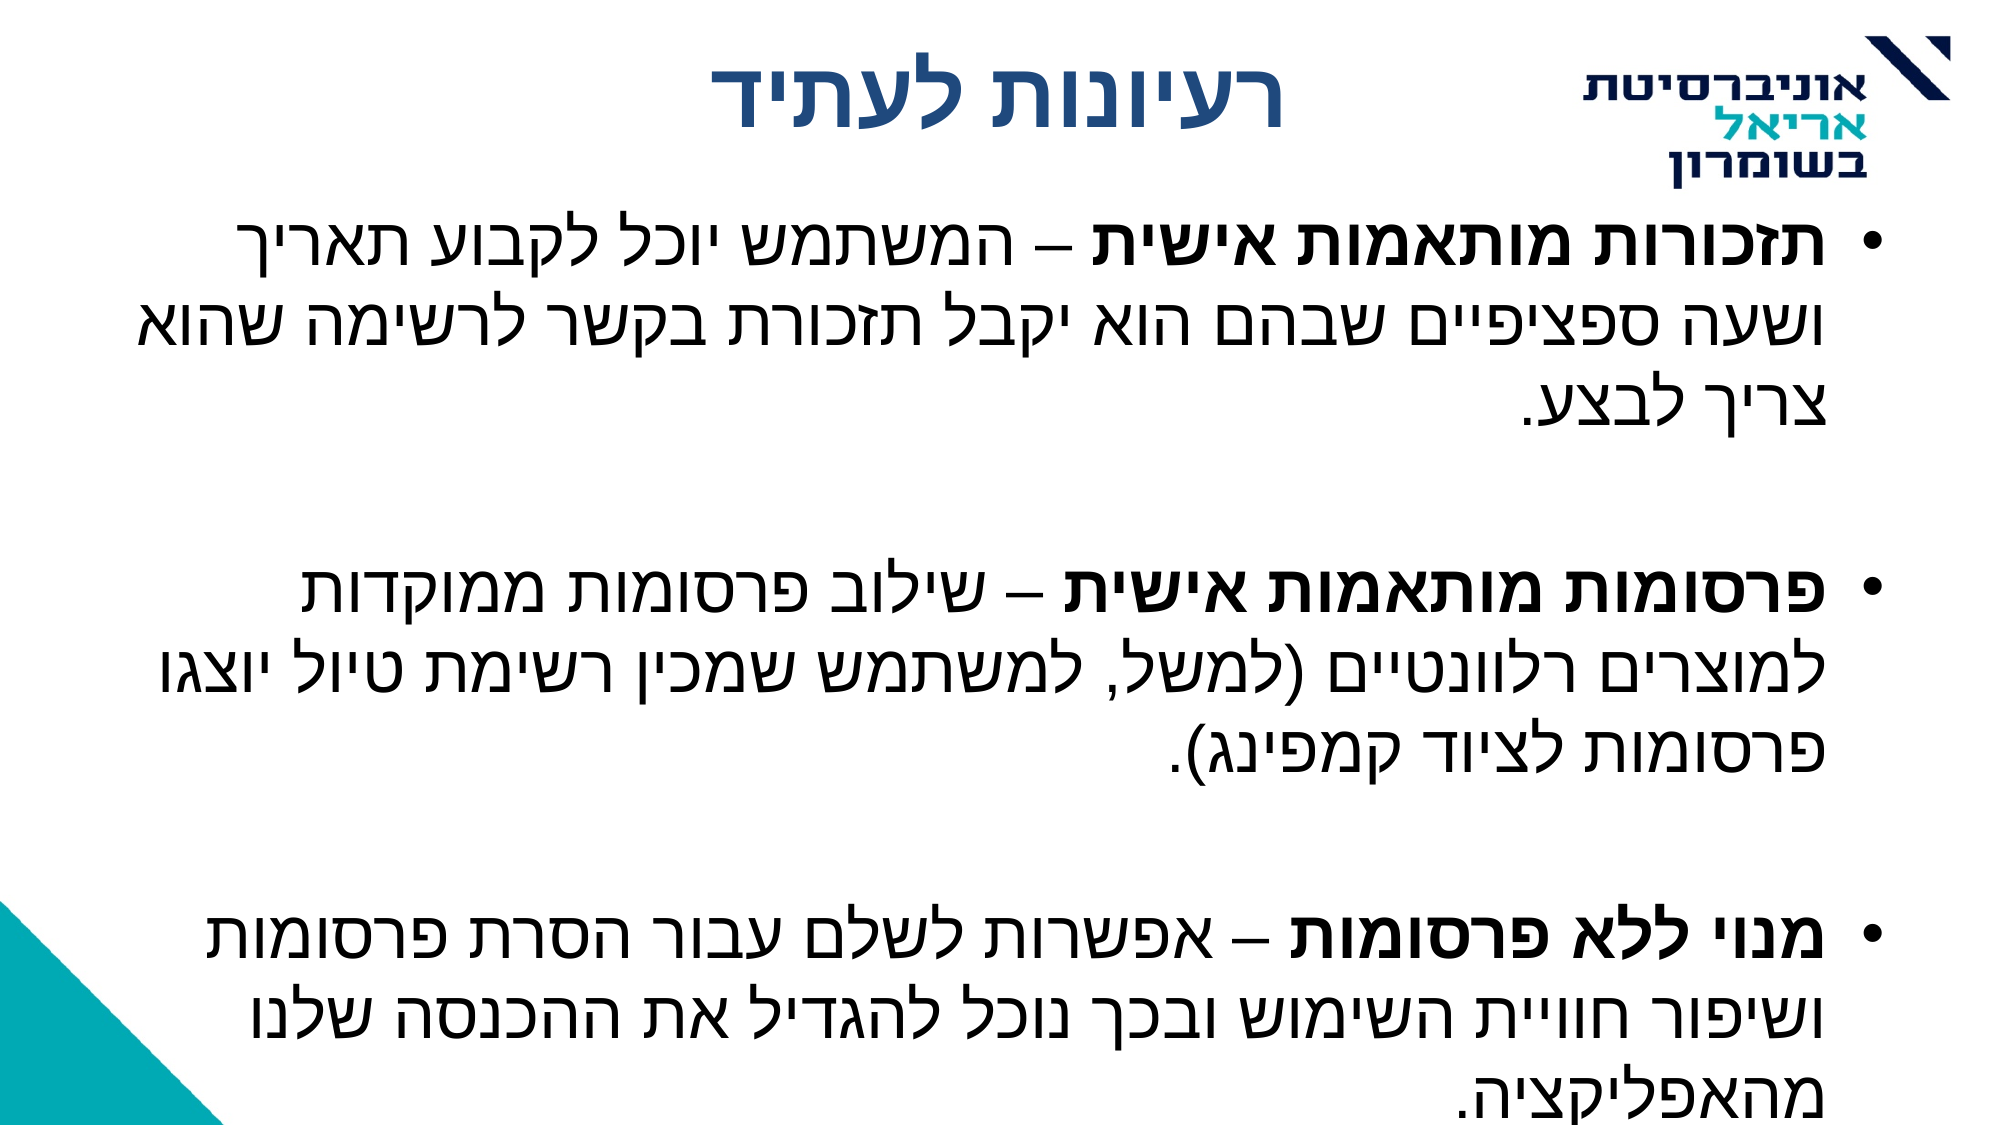

# רעיונות לעתיד
תזכורות מותאמות אישית – המשתמש יוכל לקבוע תאריך ושעה ספציפיים שבהם הוא יקבל תזכורת בקשר לרשימה שהוא צריך לבצע.

פרסומות מותאמות אישית – שילוב פרסומות ממוקדות למוצרים רלוונטיים (למשל, למשתמש שמכין רשימת טיול יוצגו פרסומות לציוד קמפינג).

מנוי ללא פרסומות – אפשרות לשלם עבור הסרת פרסומות ושיפור חוויית השימוש ובכך נוכל להגדיל את ההכנסה שלנו מהאפליקציה.